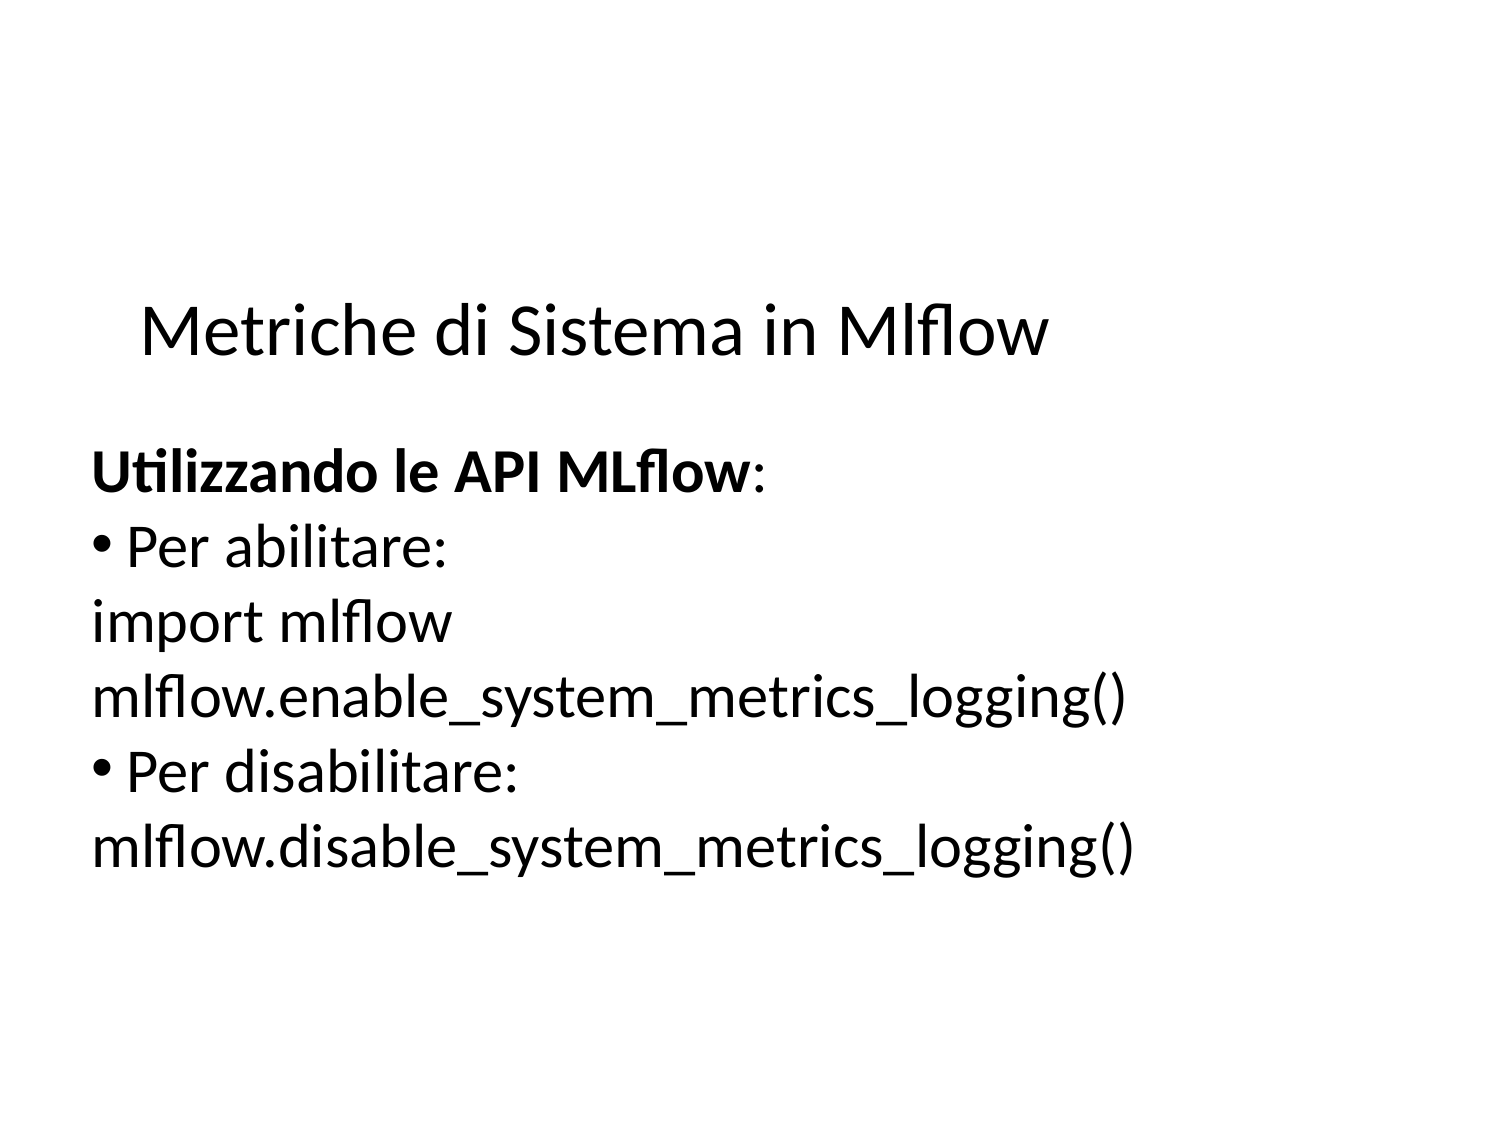

# Metriche di Sistema in Mlflow
Utilizzando le API MLflow:
Per abilitare:
import mlflow
mlflow.enable_system_metrics_logging()
Per disabilitare:
mlflow.disable_system_metrics_logging()